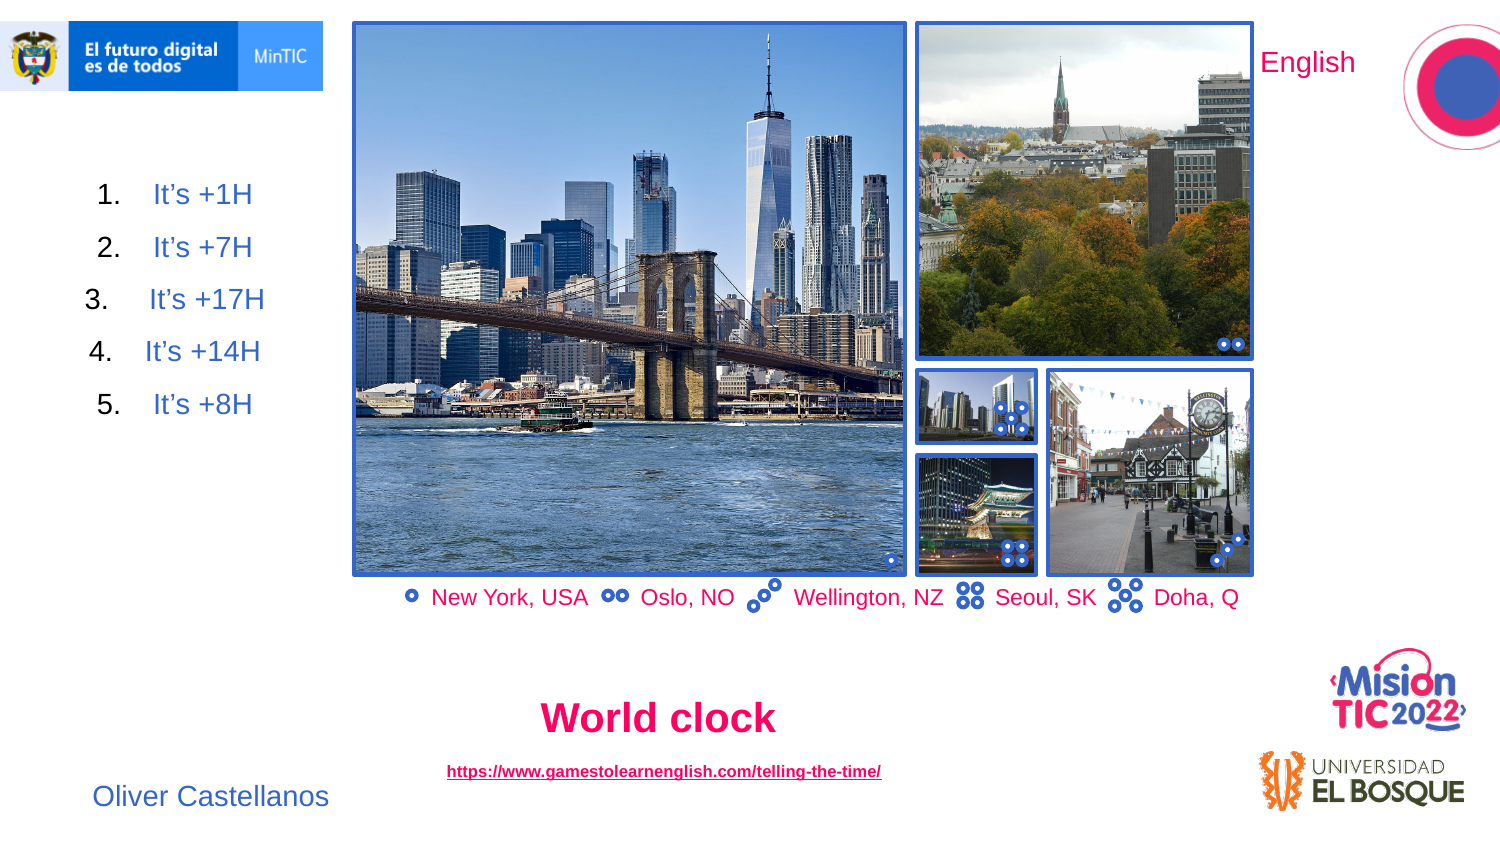

New York, USA
Oslo, NO
Wellington, NZ
Seoul, SK
Doha, Q
It’s +1H
It’s +7H
 It’s +17H
It’s +14H
It’s +8H

World clock
https://www.gamestolearnenglish.com/telling-the-time/